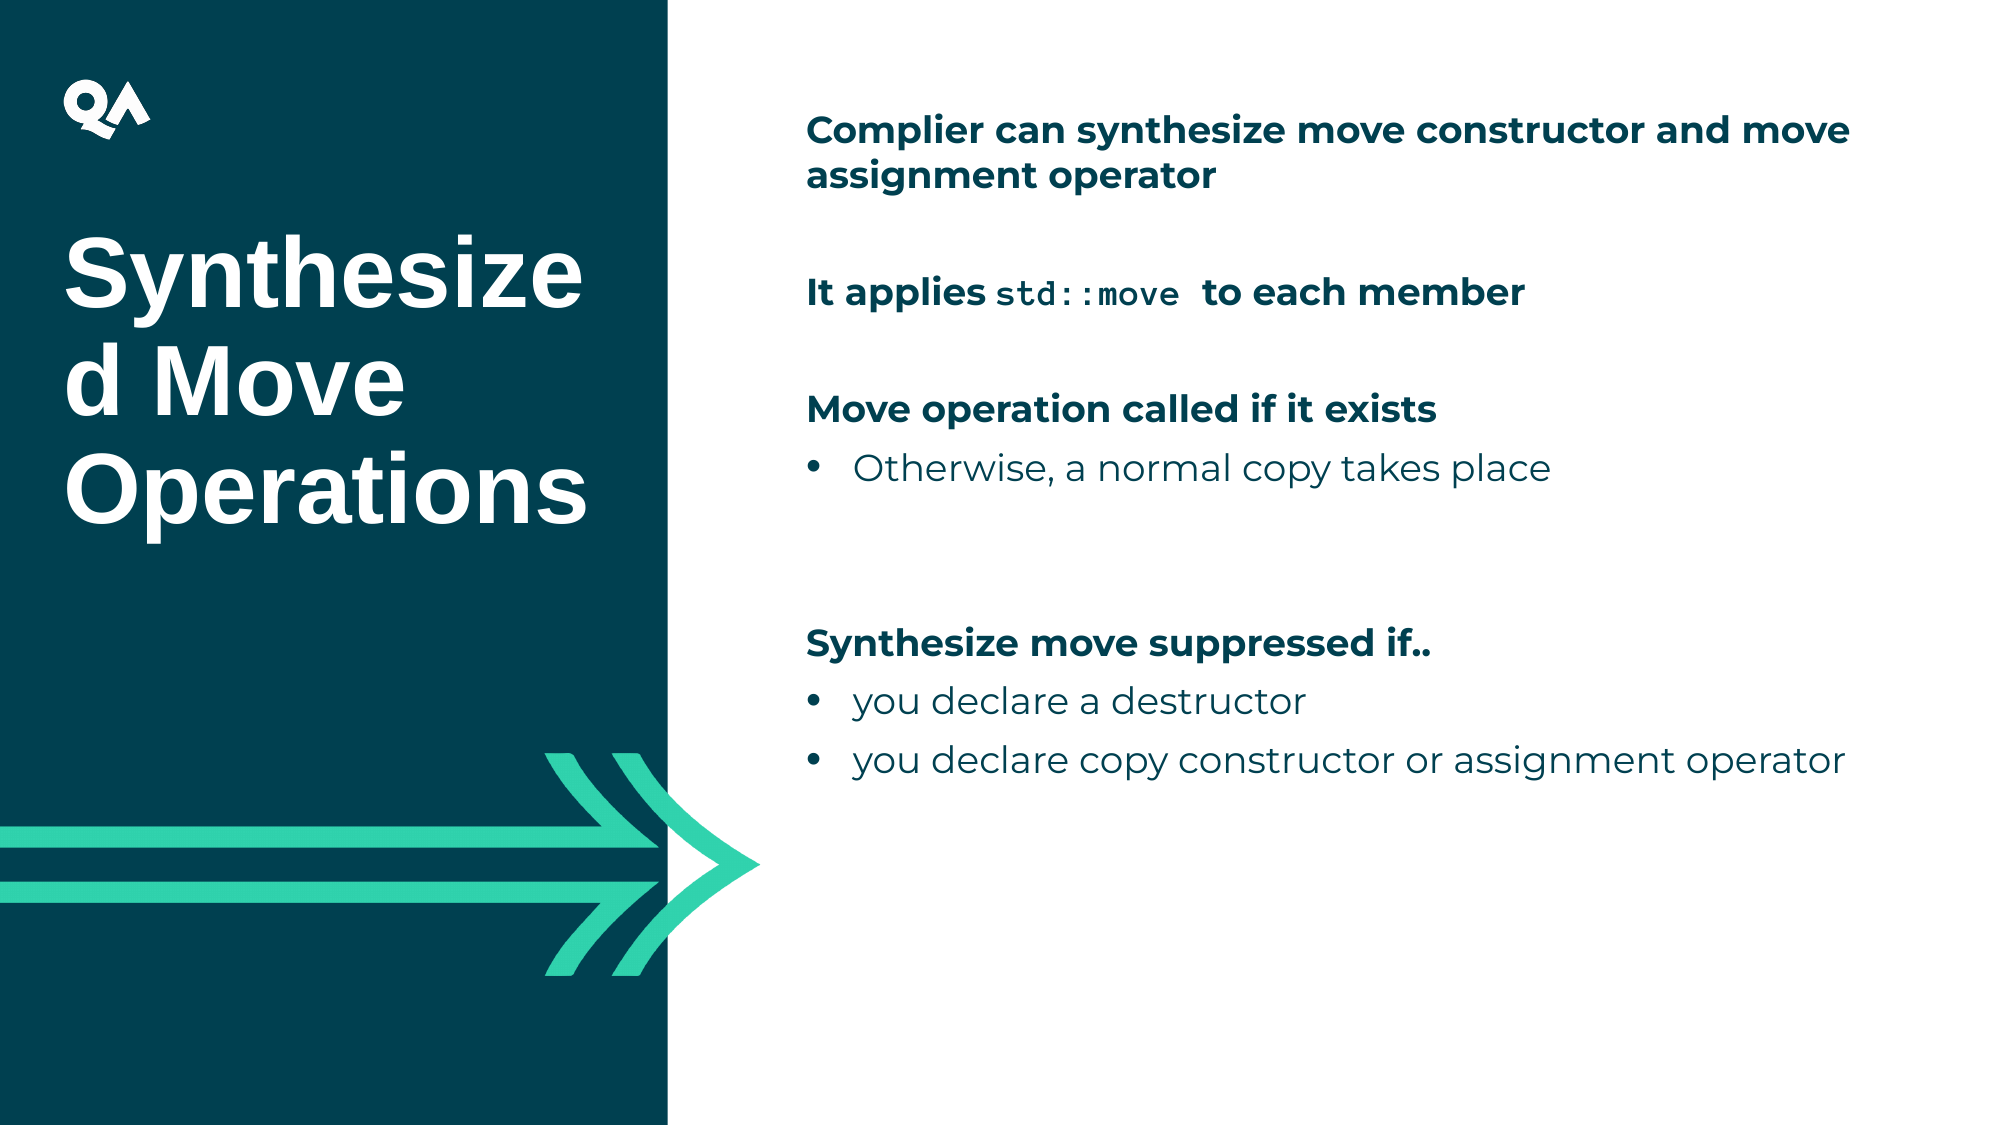

Complier can synthesize move constructor and move assignment operator

It applies std::move to each member

Move operation called if it exists
Otherwise, a normal copy takes place

Synthesize move suppressed if..
you declare a destructor
you declare copy constructor or assignment operator
Synthesized Move Operations